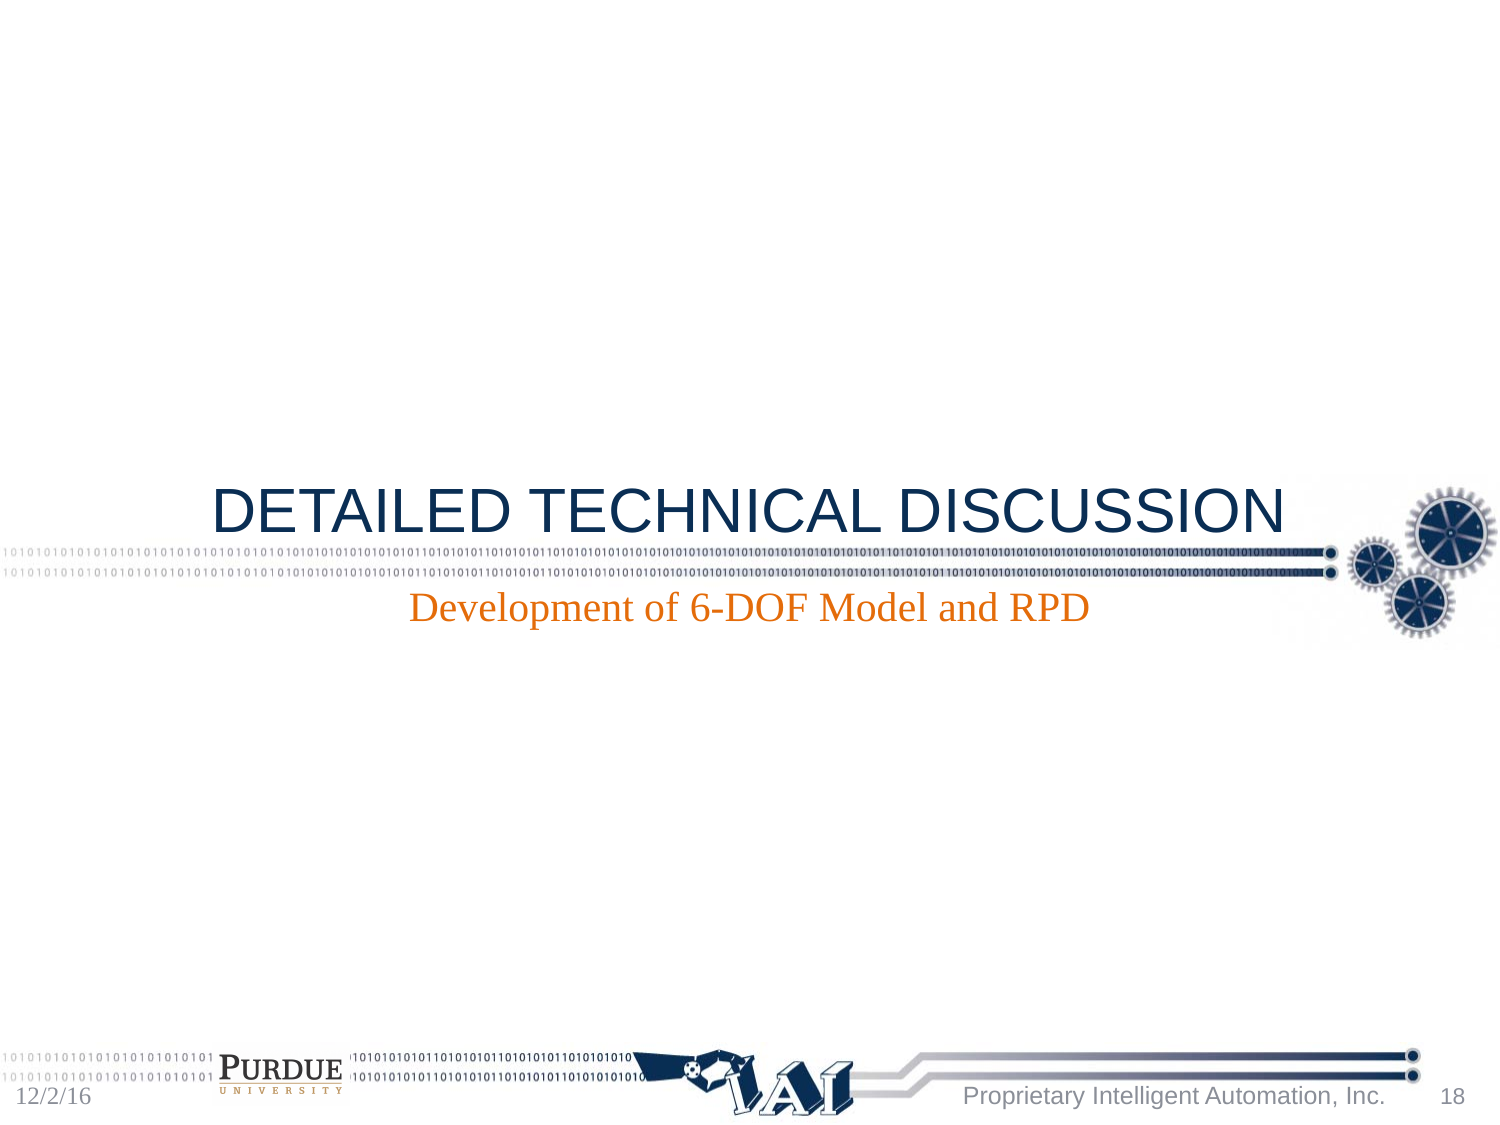

# Detailed technical discussion
Development of 6-DOF Model and RPD
12/2/16
Proprietary Intelligent Automation, Inc.
18